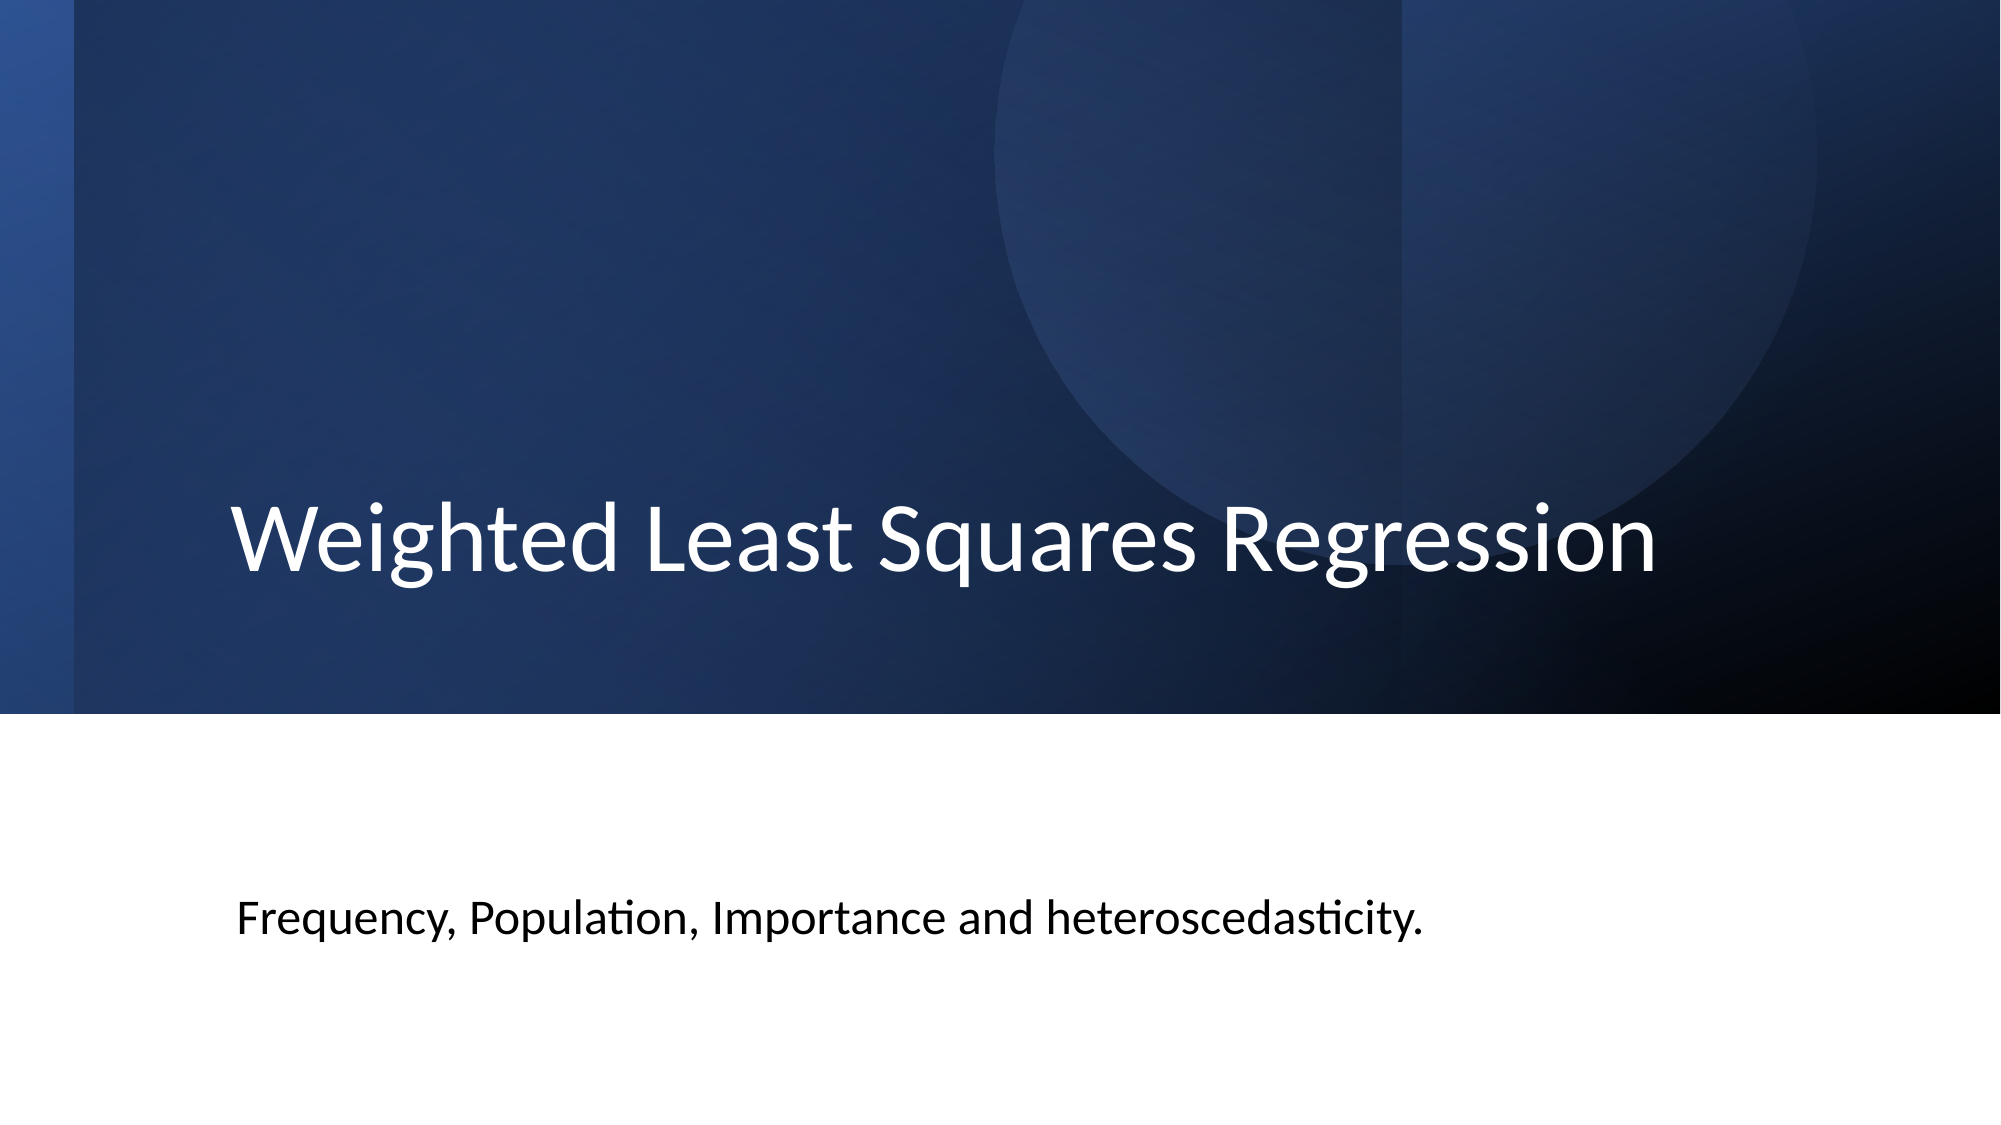

# Weighted Least Squares Regression
Frequency, Population, Importance and heteroscedasticity.
84